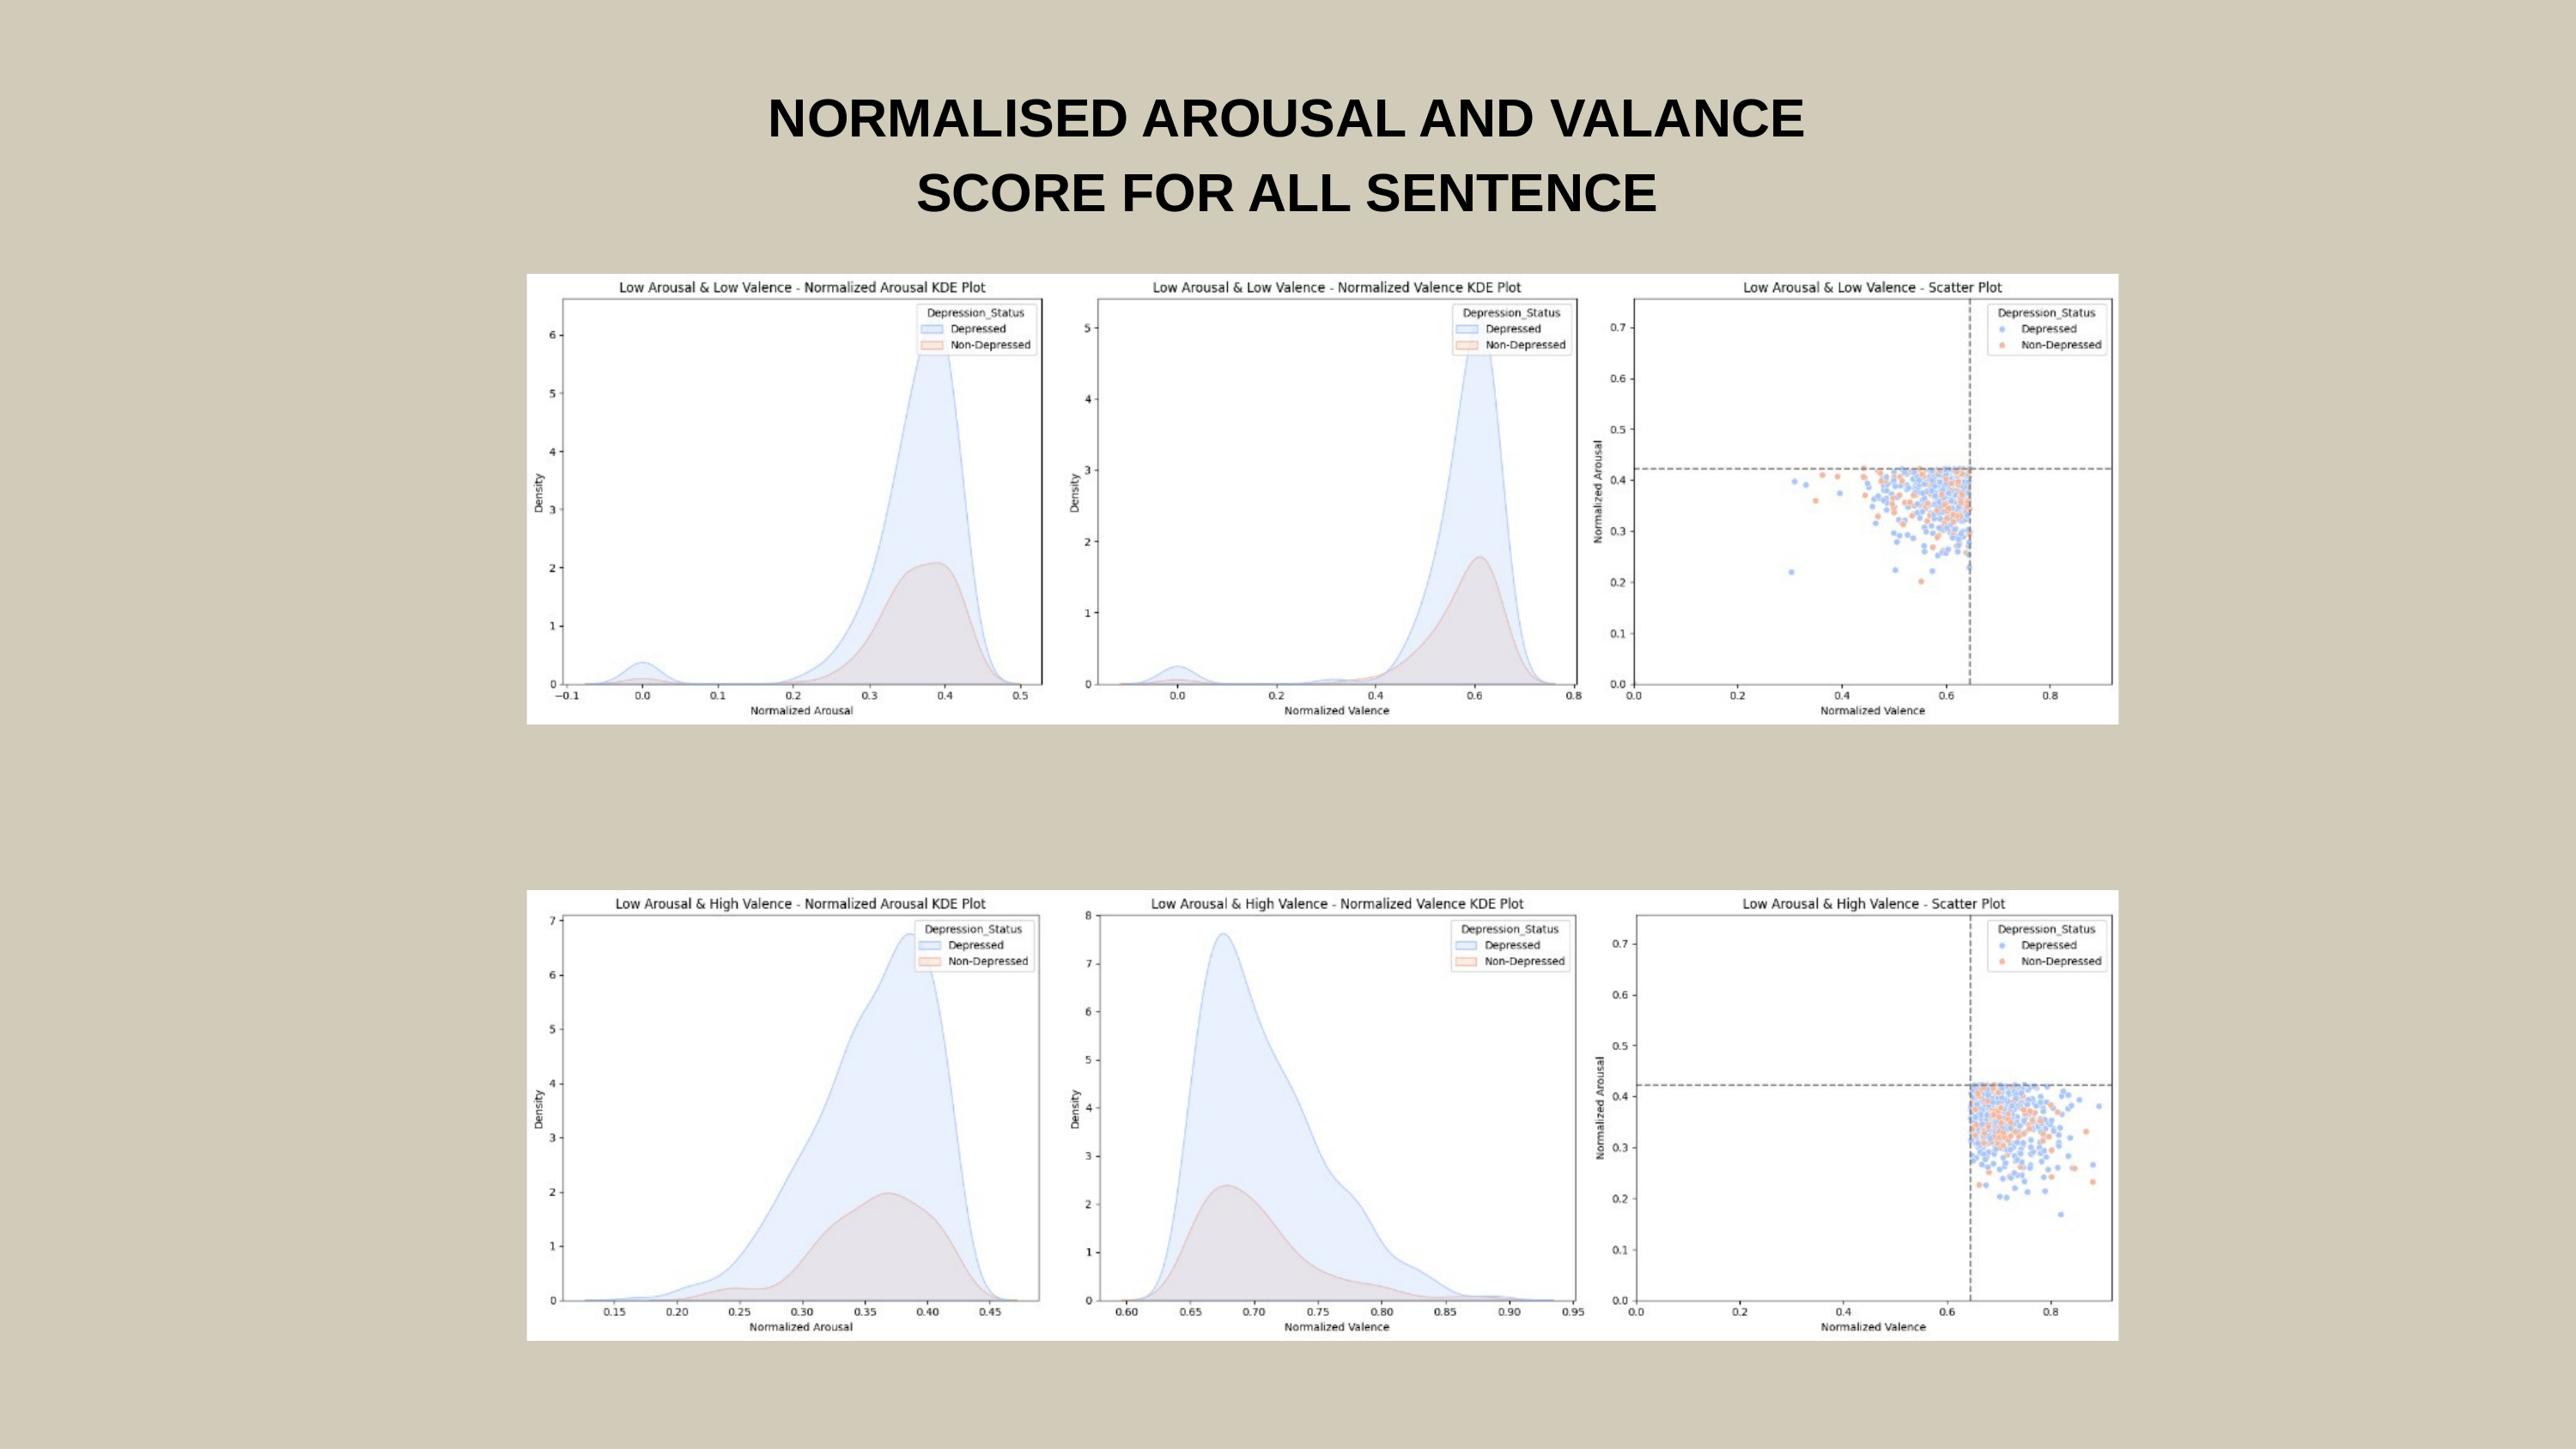

NORMALISED AROUSAL AND VALANCE SCORE FOR ALL SENTENCE